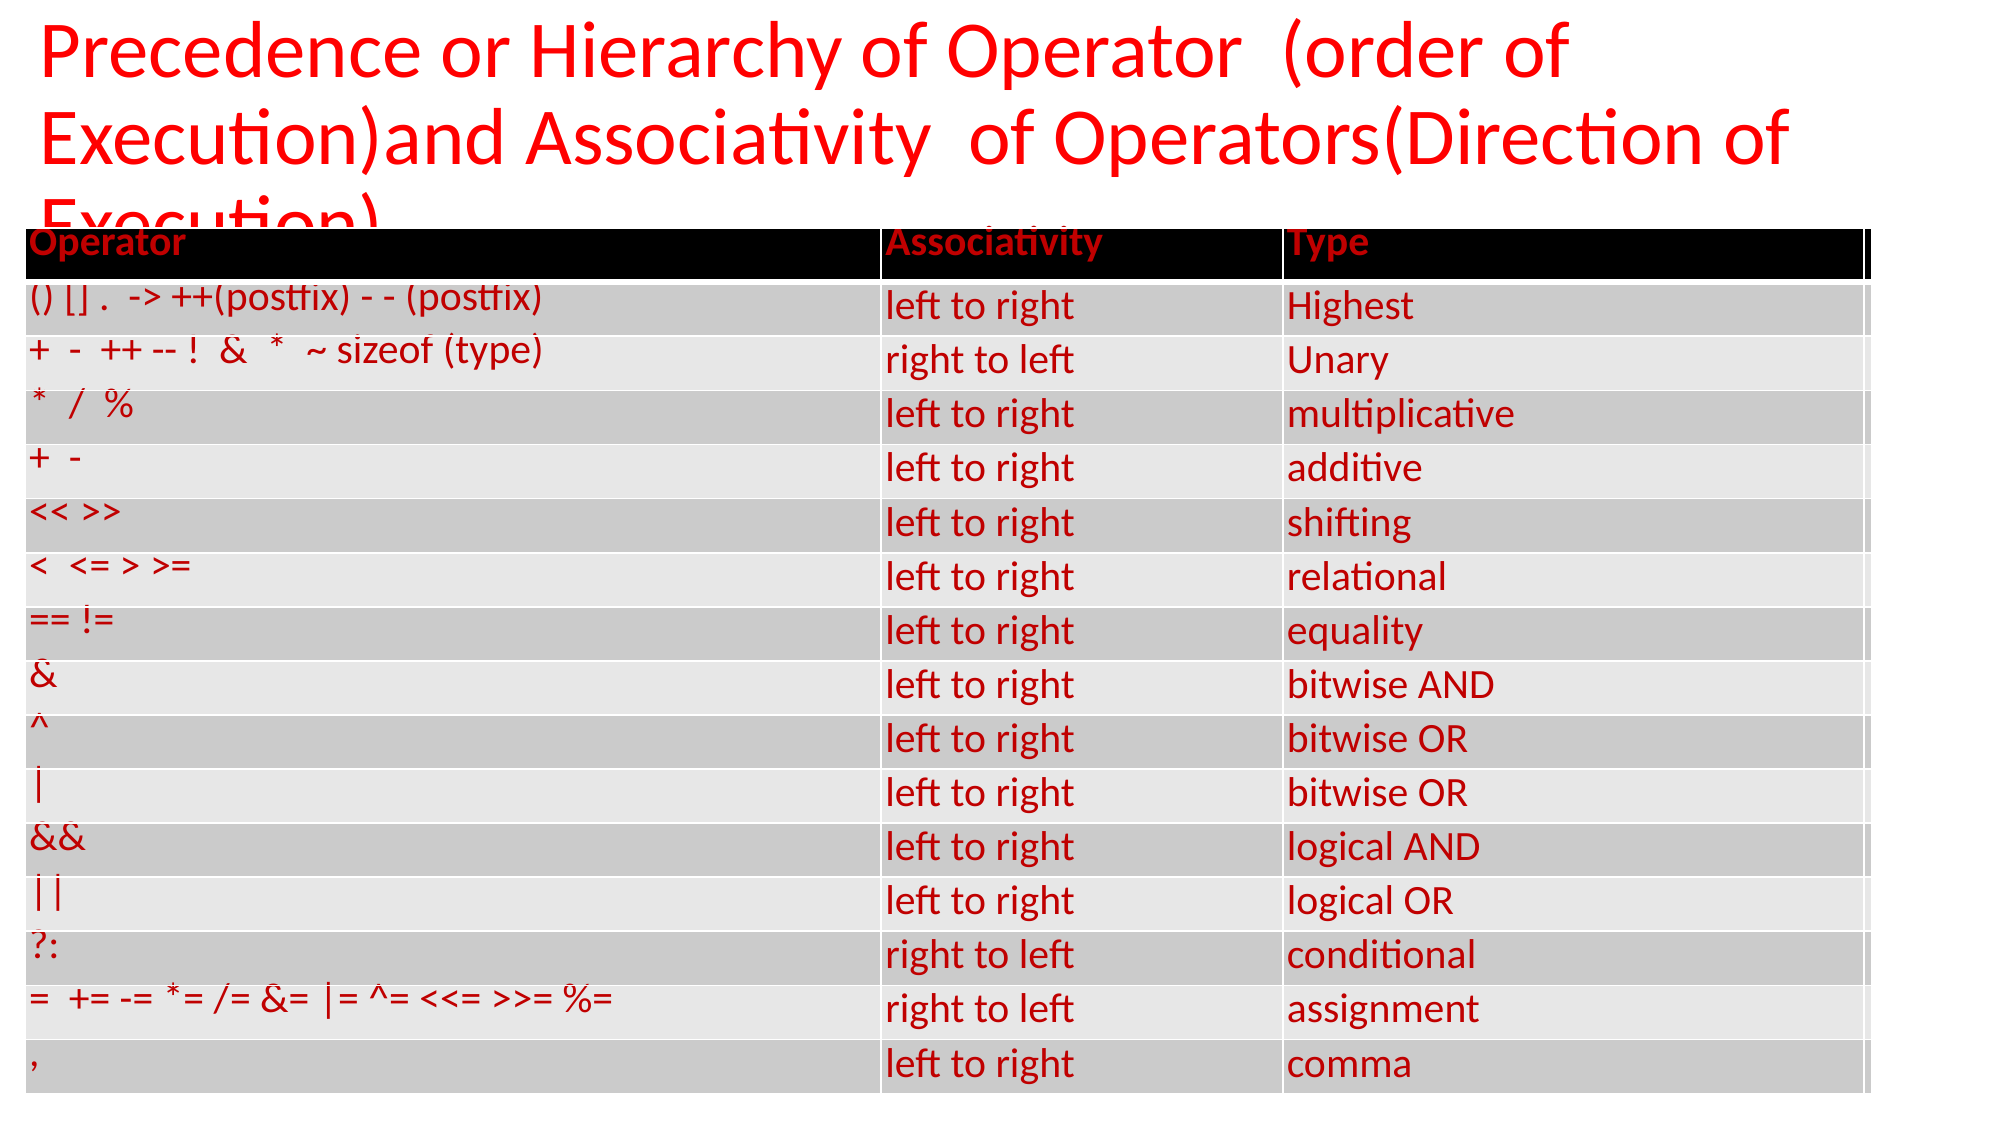

# Precedence or Hierarchy of Operator  (order of Execution)and Associativity  of Operators(Direction of Execution)
| Operator | Associativity | Type |  |
| --- | --- | --- | --- |
| () [] . -> ++(postfix) - - (postfix) | left to right | Highest |  |
| + - ++ -- ! & \* ~ sizeof (type) | right to left | Unary |  |
| \* / % | left to right | multiplicative |  |
| + - | left to right | additive |  |
| << >> | left to right | shifting |  |
| < <= > >= | left to right | relational |  |
| == != | left to right | equality |  |
| & | left to right | bitwise AND |  |
| ^ | left to right | bitwise OR |  |
| | | left to right | bitwise OR |  |
| && | left to right | logical AND |  |
| || | left to right | logical OR |  |
| ?: | right to left | conditional |  |
| = += -= \*= /= &= |= ^= <<= >>= %= | right to left | assignment |  |
| , | left to right | comma |  |